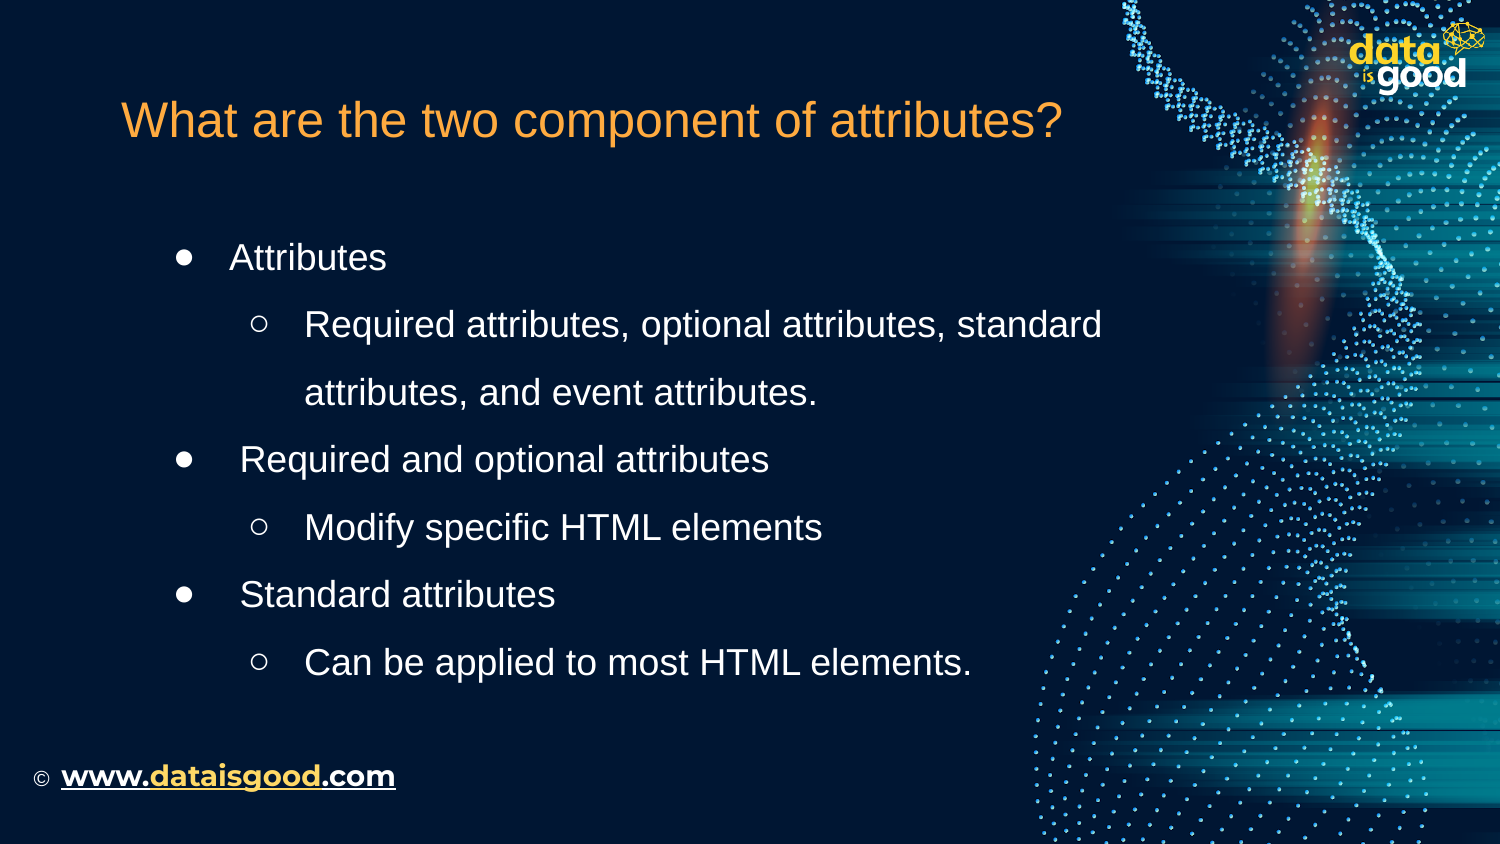

# What are the two component of attributes?
Attributes
Required attributes, optional attributes, standard attributes, and event attributes.
 Required and optional attributes
Modify specific HTML elements
 Standard attributes
Can be applied to most HTML elements.